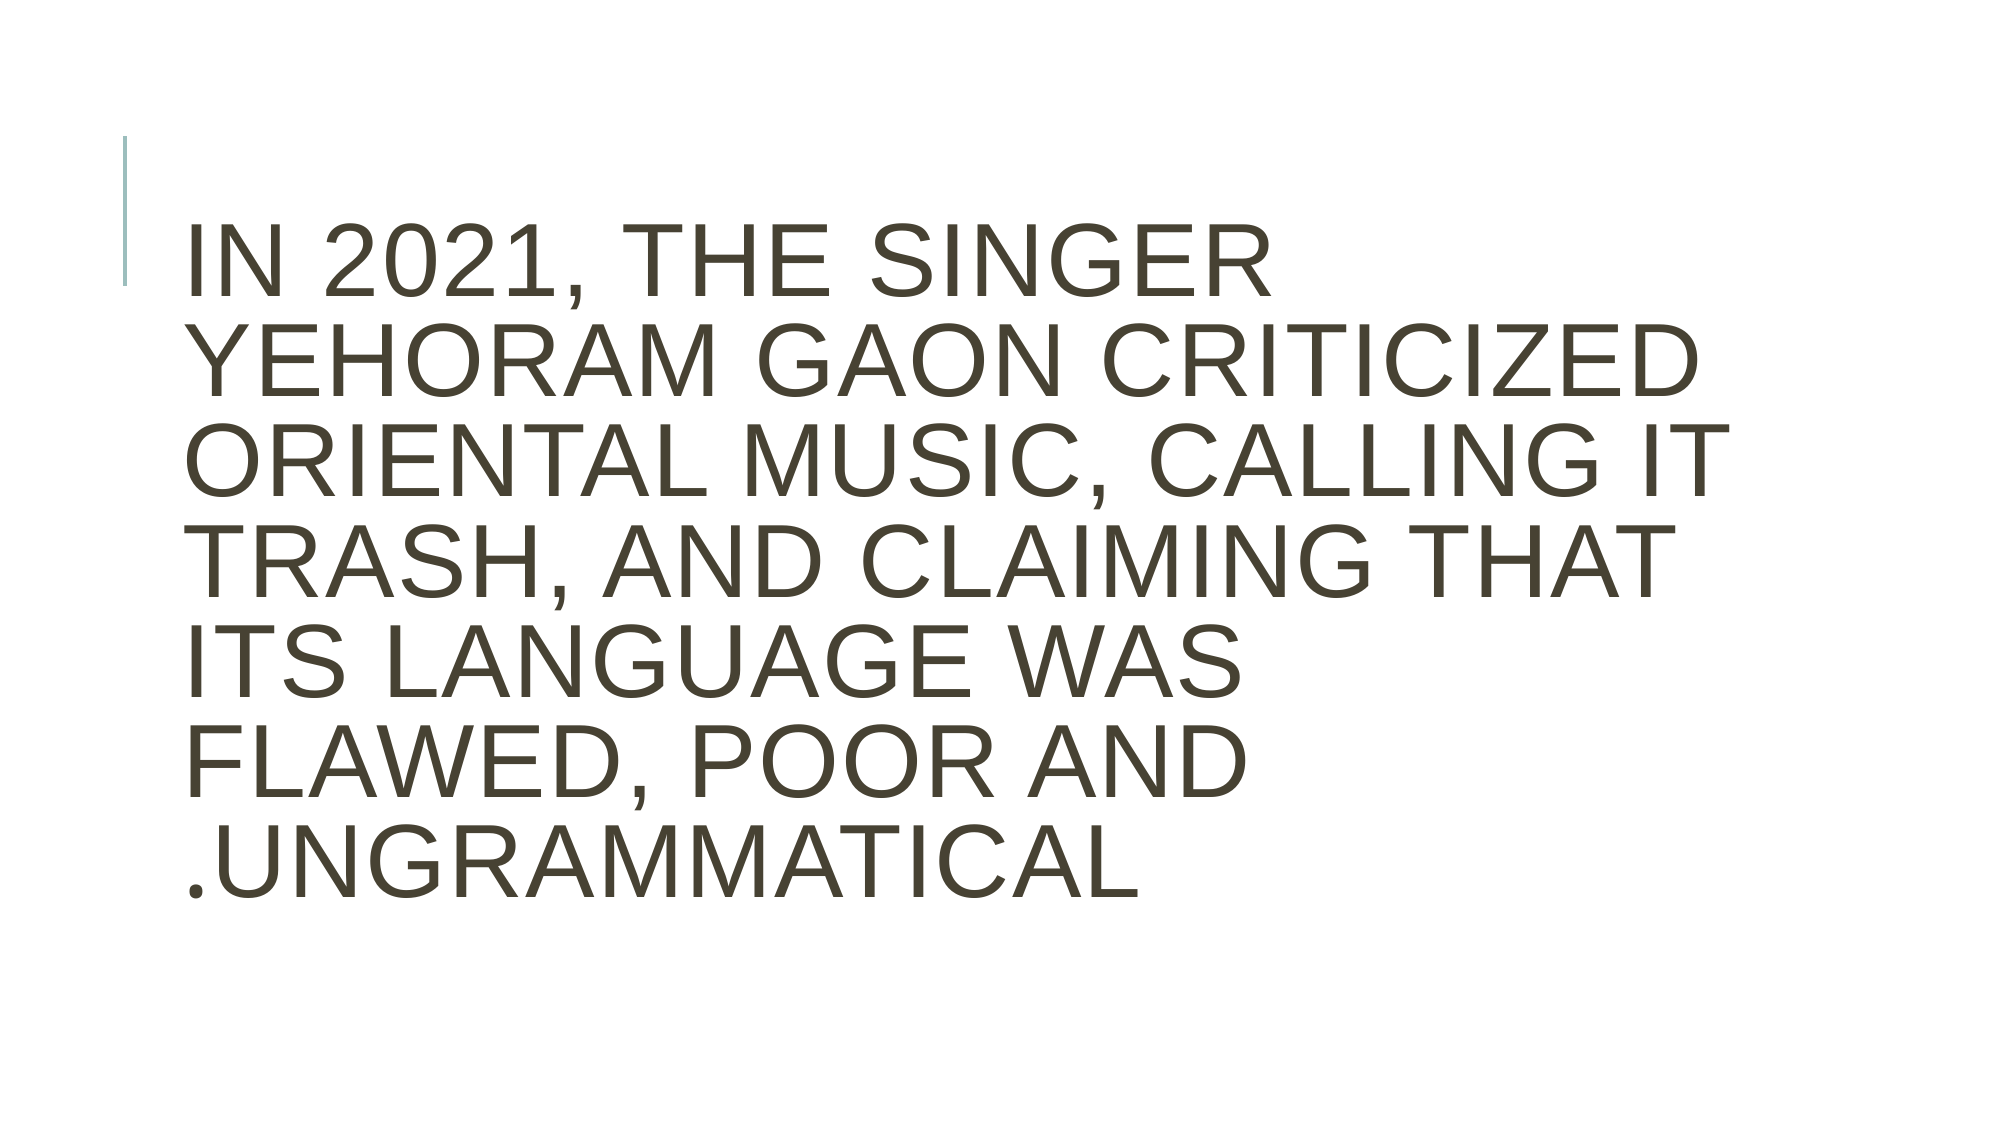

# In 2021, the singer yehoram gaon criticized oriental music, calling it trash, and claiming that its language was flawed, poor and ungrammatical.